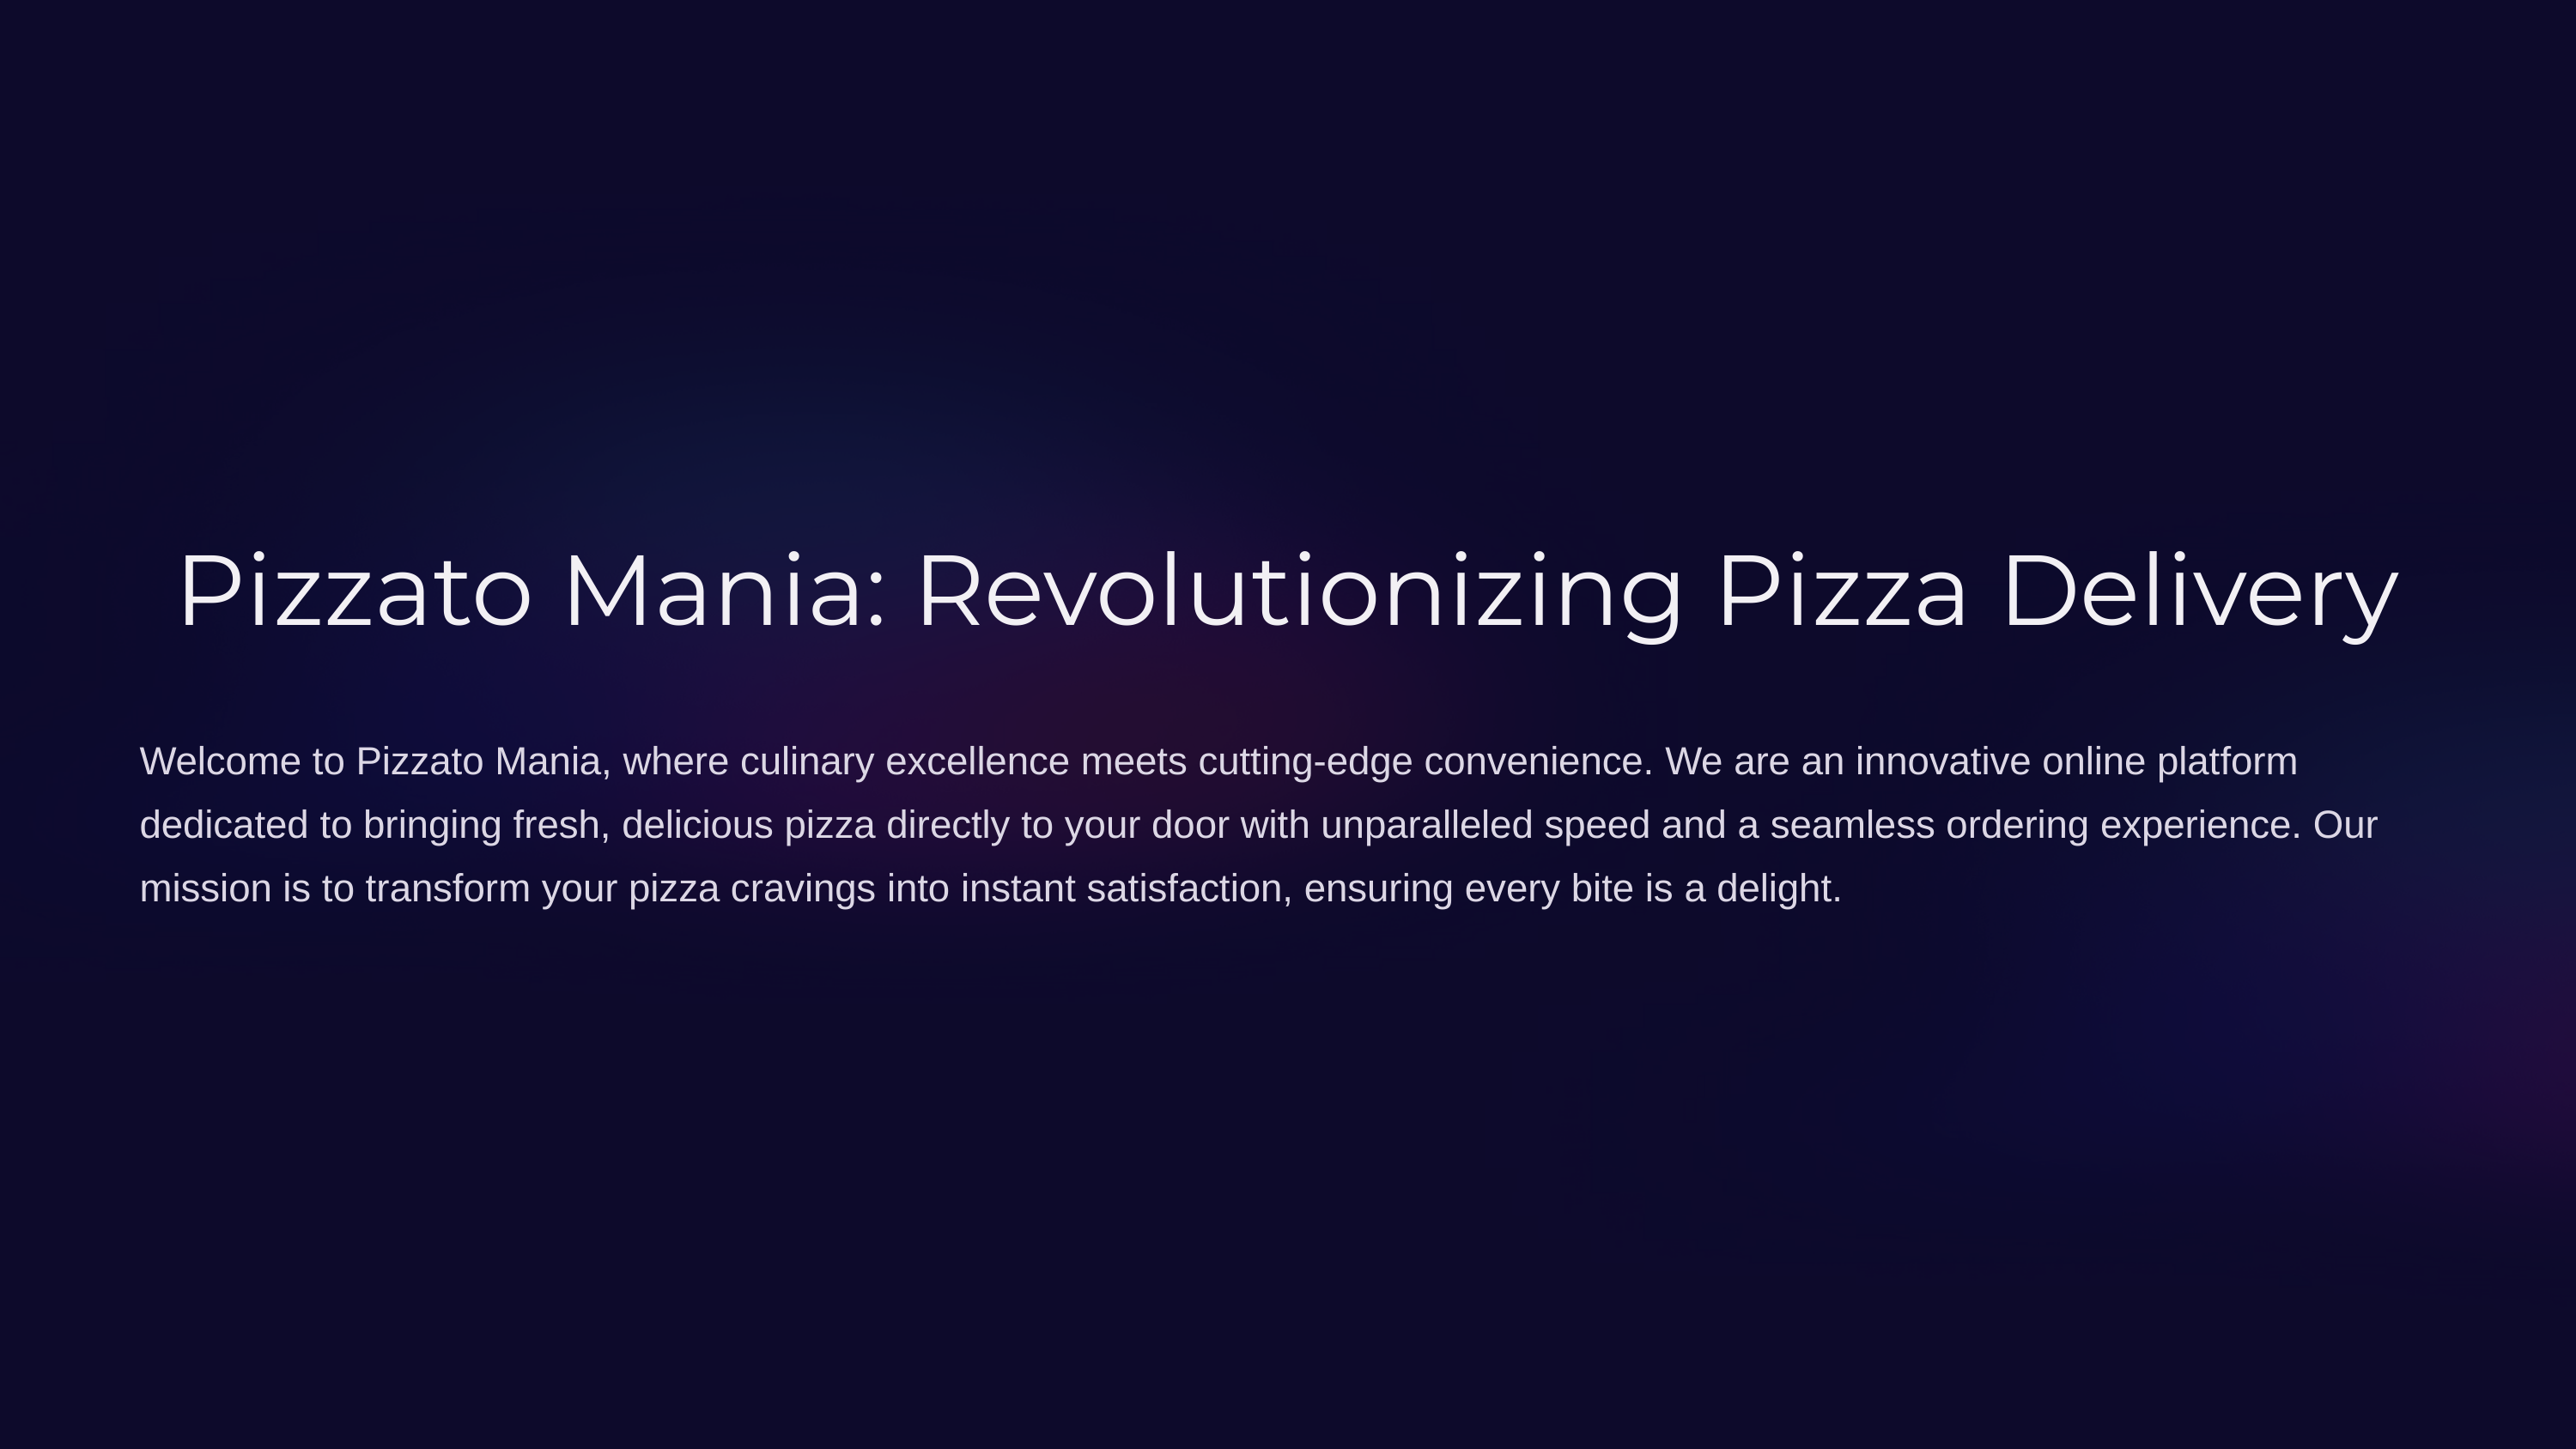

Pizzato Mania: Revolutionizing Pizza Delivery
Welcome to Pizzato Mania, where culinary excellence meets cutting-edge convenience. We are an innovative online platform dedicated to bringing fresh, delicious pizza directly to your door with unparalleled speed and a seamless ordering experience. Our mission is to transform your pizza cravings into instant satisfaction, ensuring every bite is a delight.